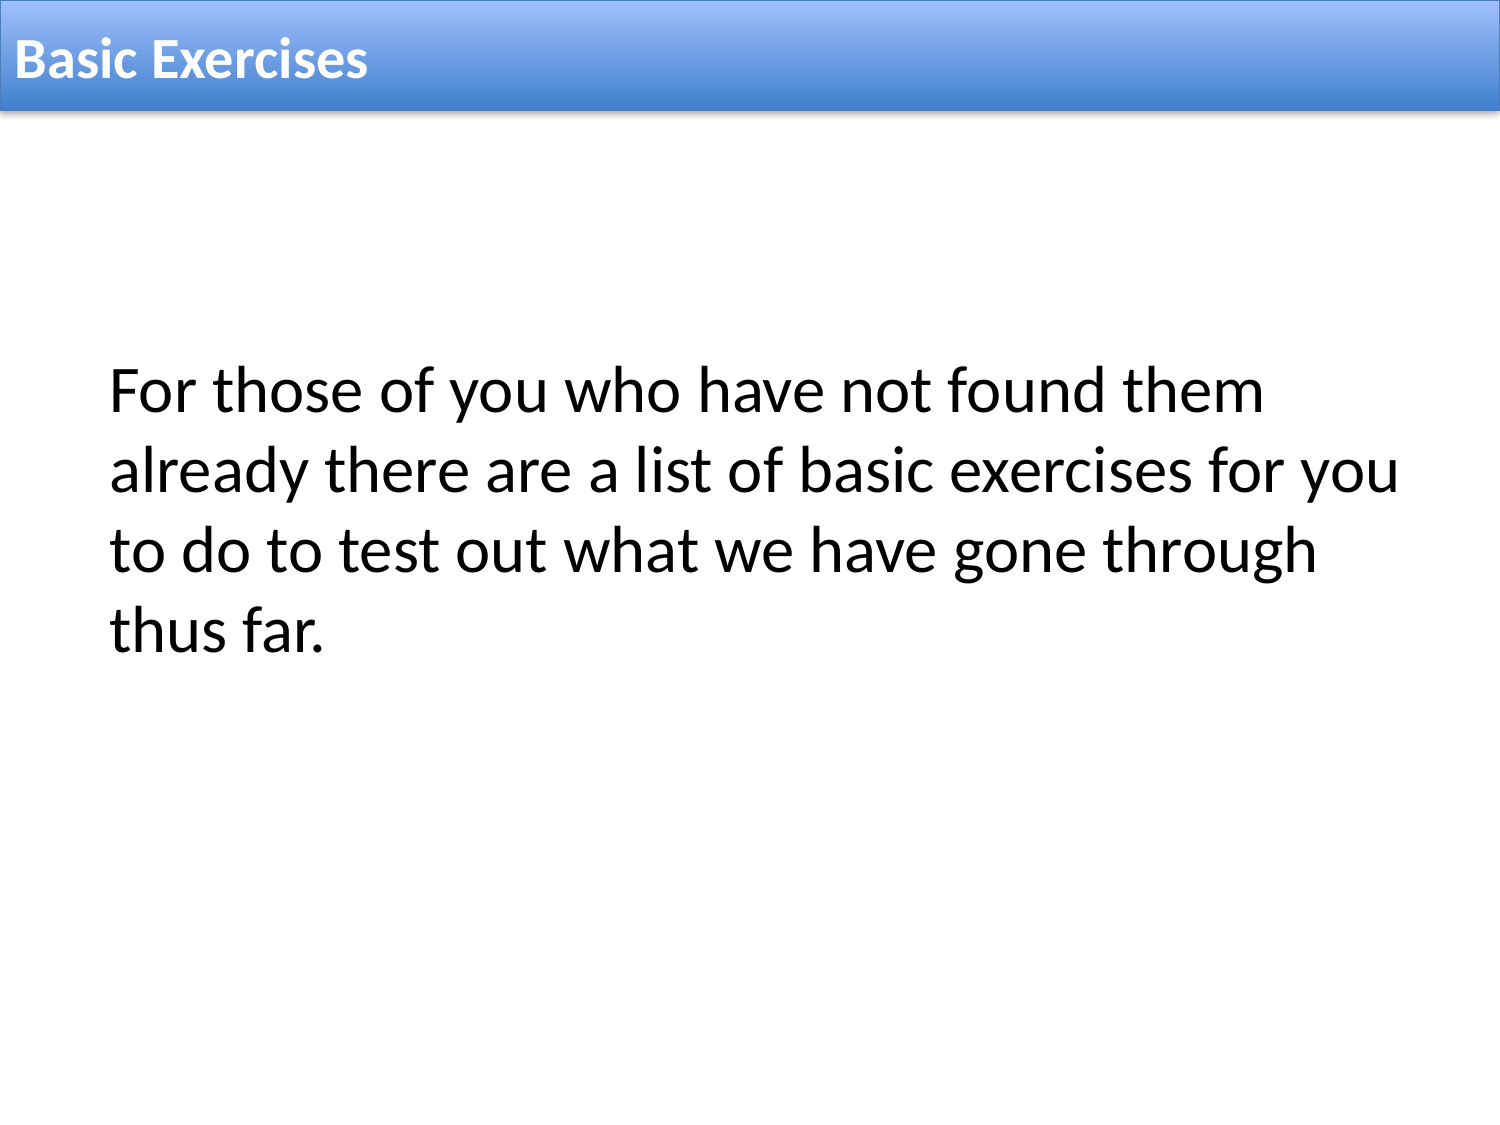

Basic Exercises

For those of you who have not found them already there are a list of basic exercises for you to do to test out what we have gone through thus far.